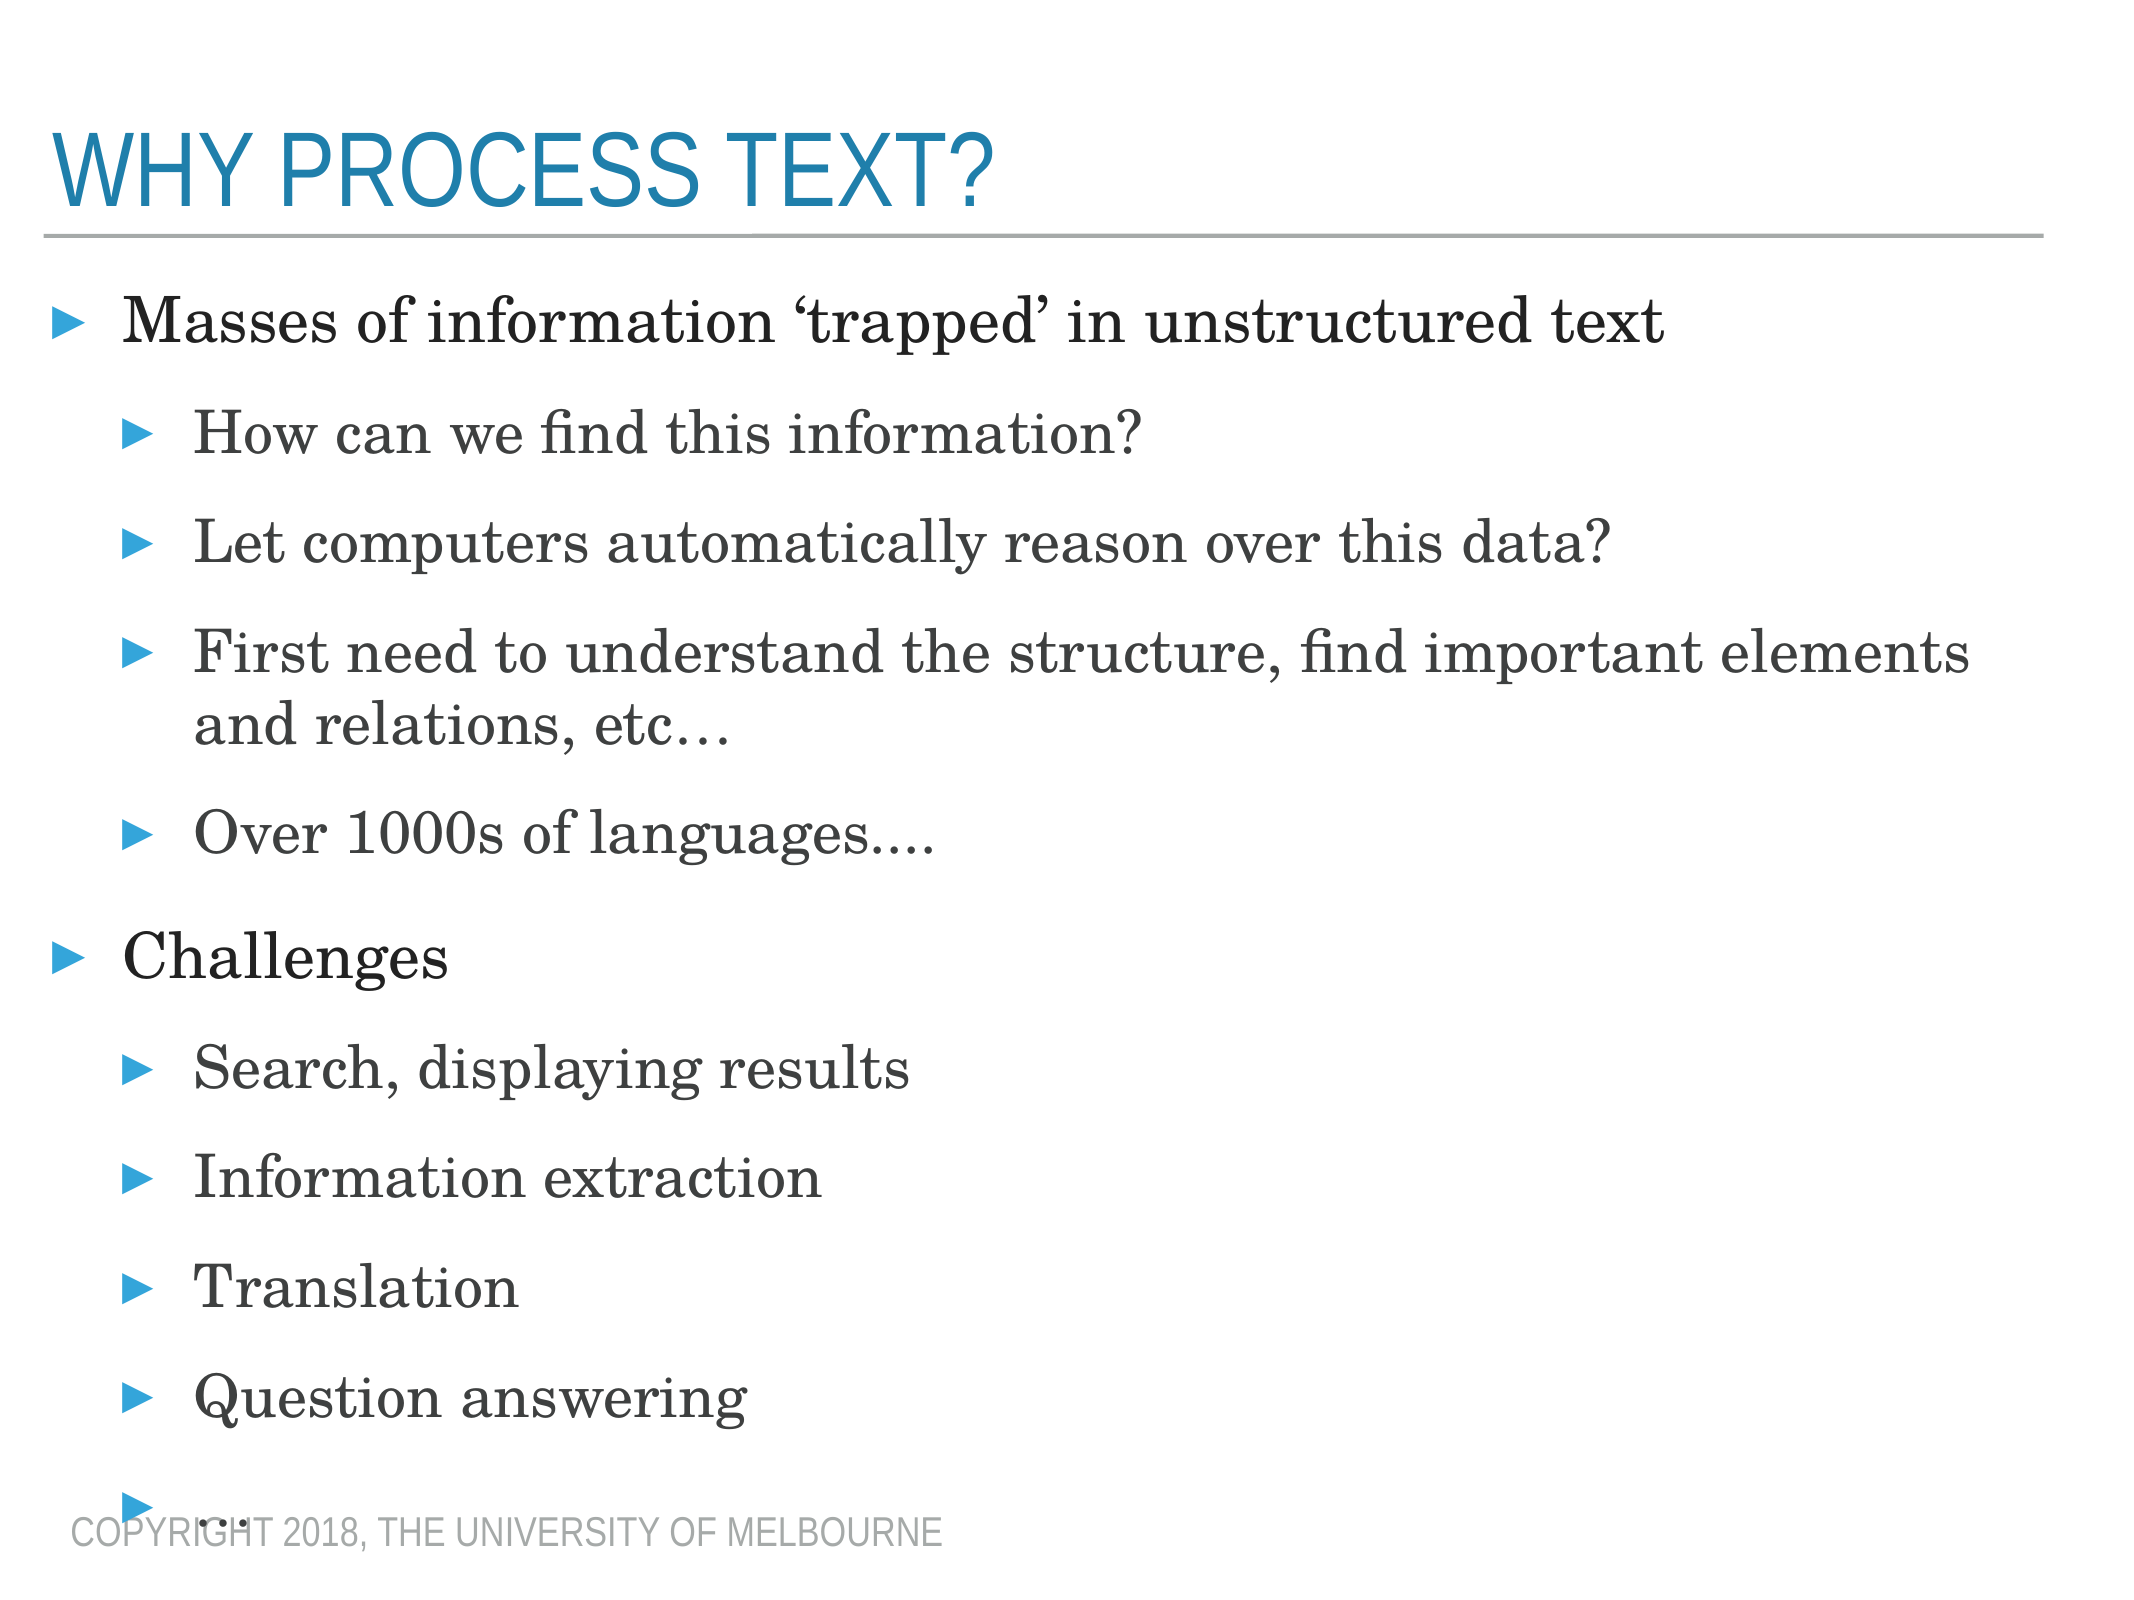

# Why process text?
Masses of information ‘trapped’ in unstructured text
How can we find this information?
Let computers automatically reason over this data?
First need to understand the structure, find important elements and relations, etc…
Over 1000s of languages....
Challenges
Search, displaying results
Information extraction
Translation
Question answering
…